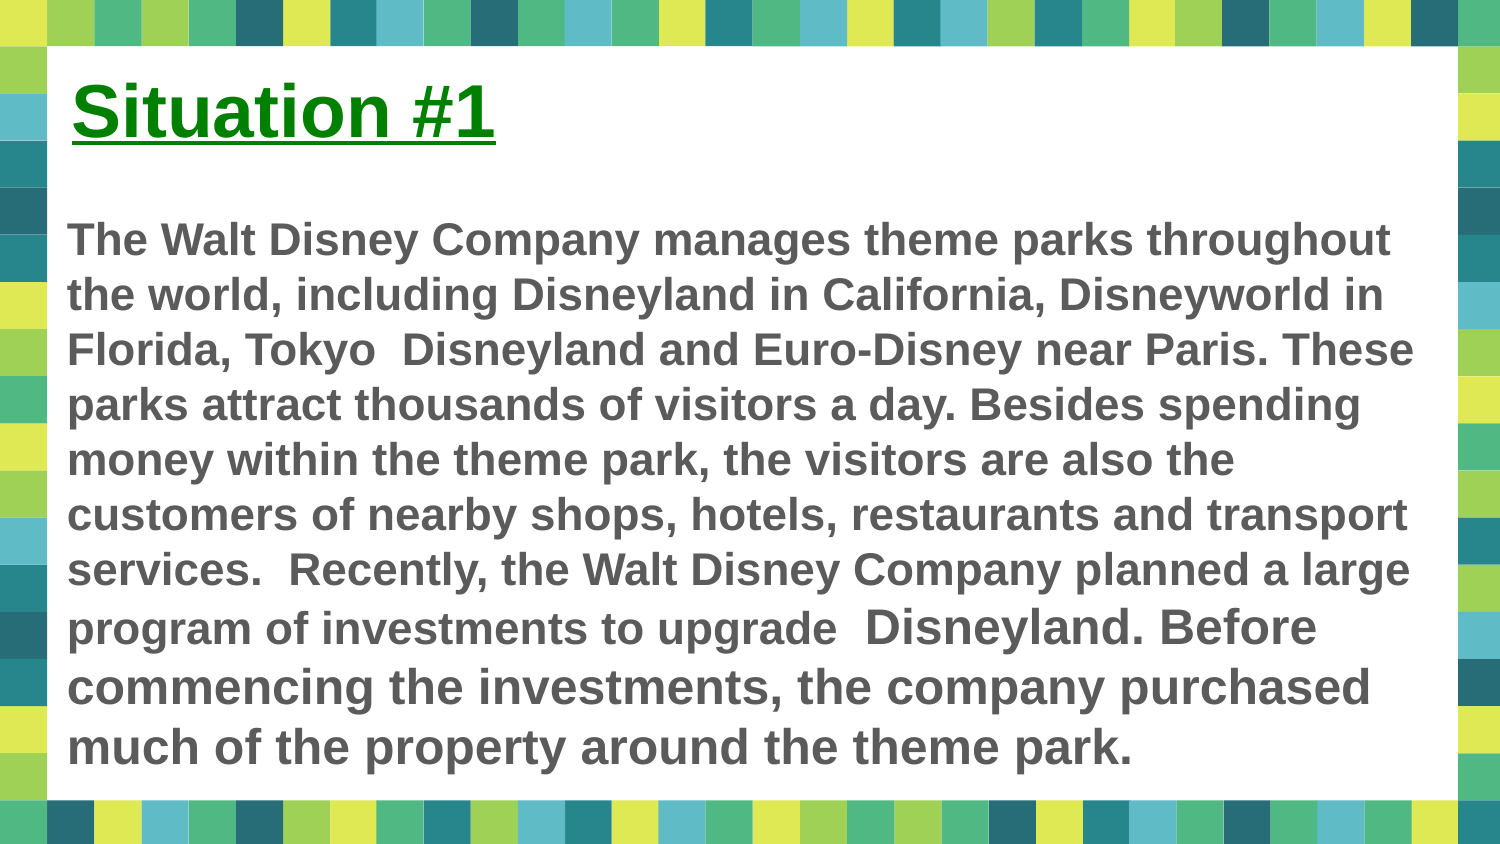

Situation #1
The Walt Disney Company manages theme parks throughout the world, including Disneyland in California, Disneyworld in Florida, Tokyo  Disneyland and Euro-Disney near Paris. These parks attract thousands of visitors a day. Besides spending money within the theme park, the visitors are also the customers of nearby shops, hotels, restaurants and transport services.  Recently, the Walt Disney Company planned a large program of investments to upgrade  Disneyland. Before commencing the investments, the company purchased much of the property around the theme park.